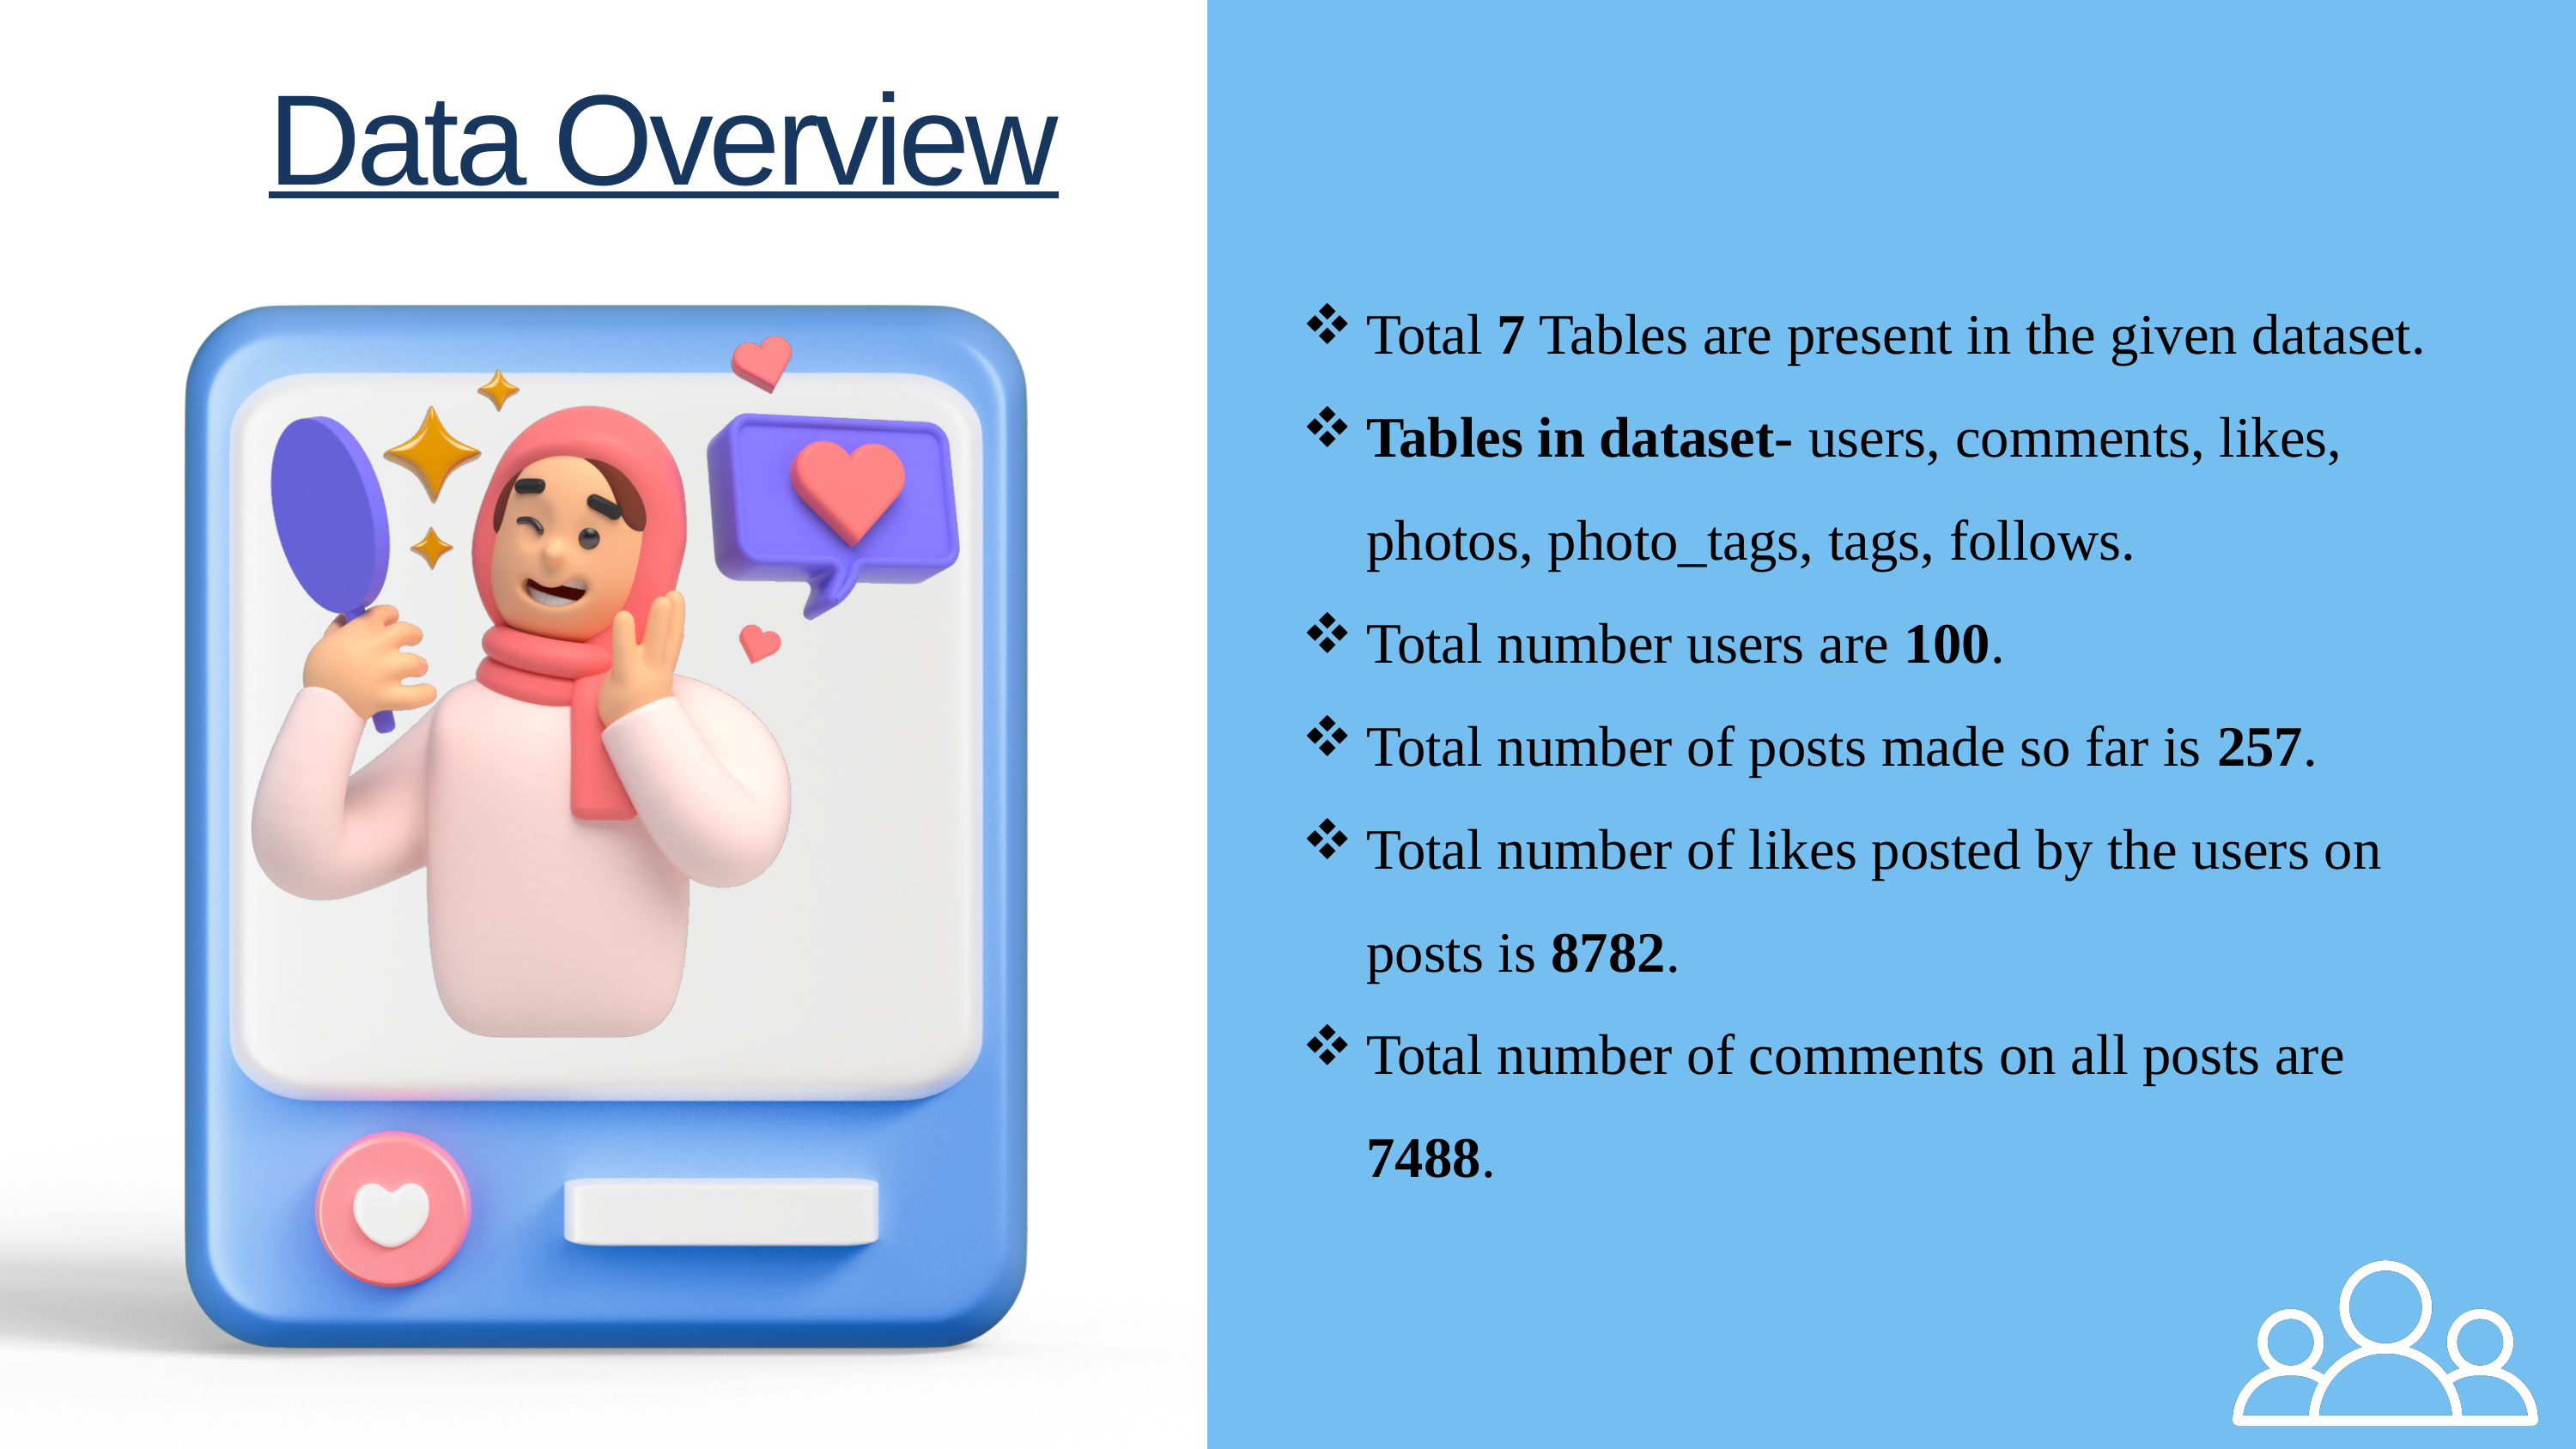

Data Overview
Total 7 Tables are present in the given dataset.
Tables in dataset- users, comments, likes, photos, photo_tags, tags, follows.
Total number users are 100.
Total number of posts made so far is 257.
Total number of likes posted by the users on posts is 8782.
Total number of comments on all posts are 7488.